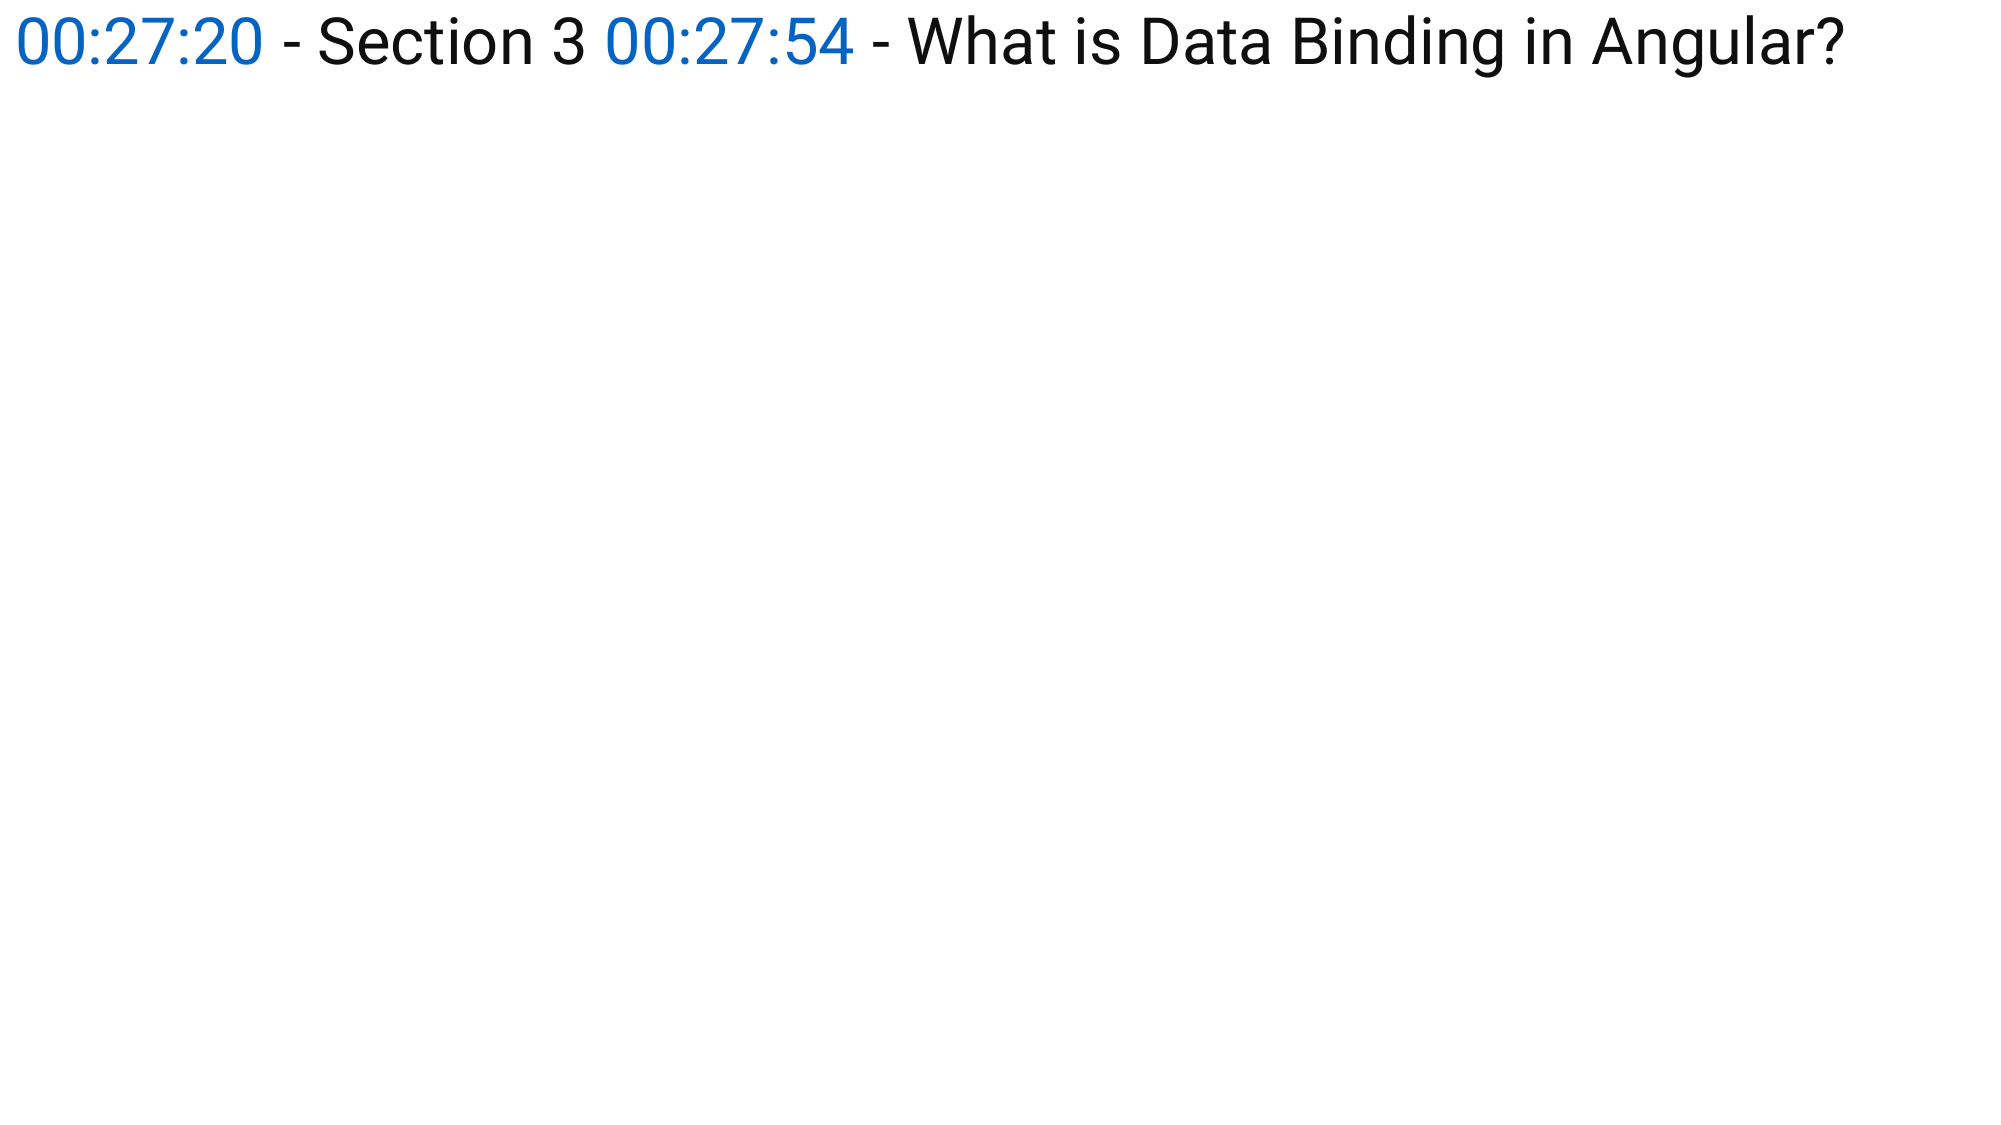

# 00:27:20 - Section 3 00:27:54 - What is Data Binding in Angular?